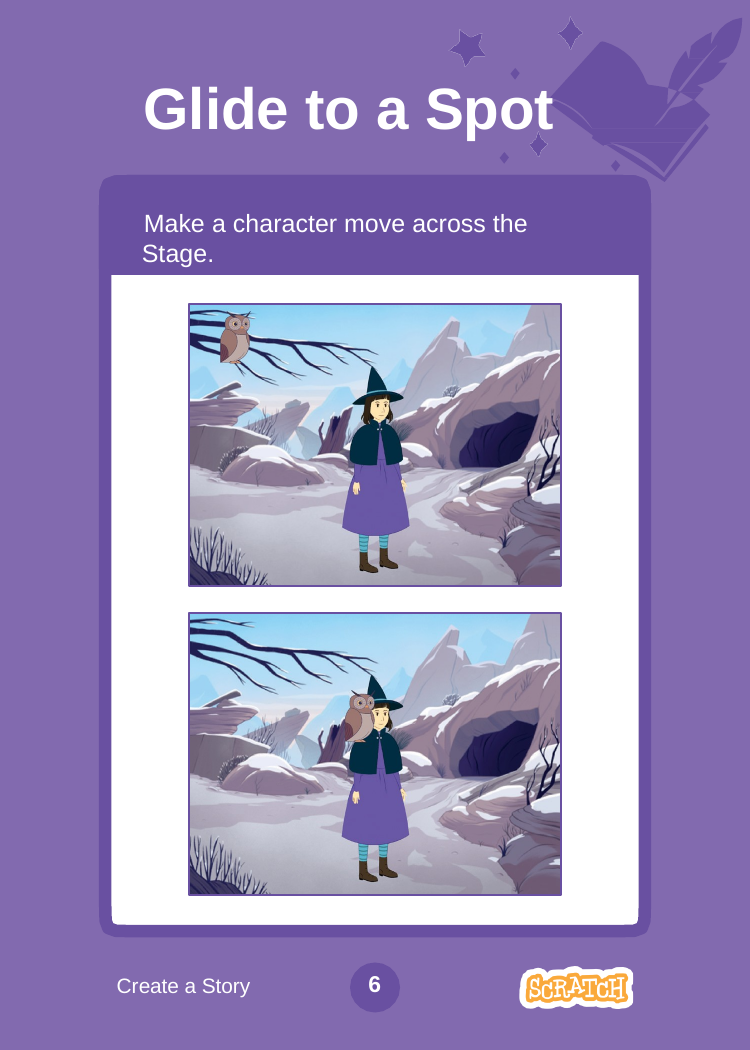

# Glide to a Spot

Make a character move across the Stage.

6
Create a Story